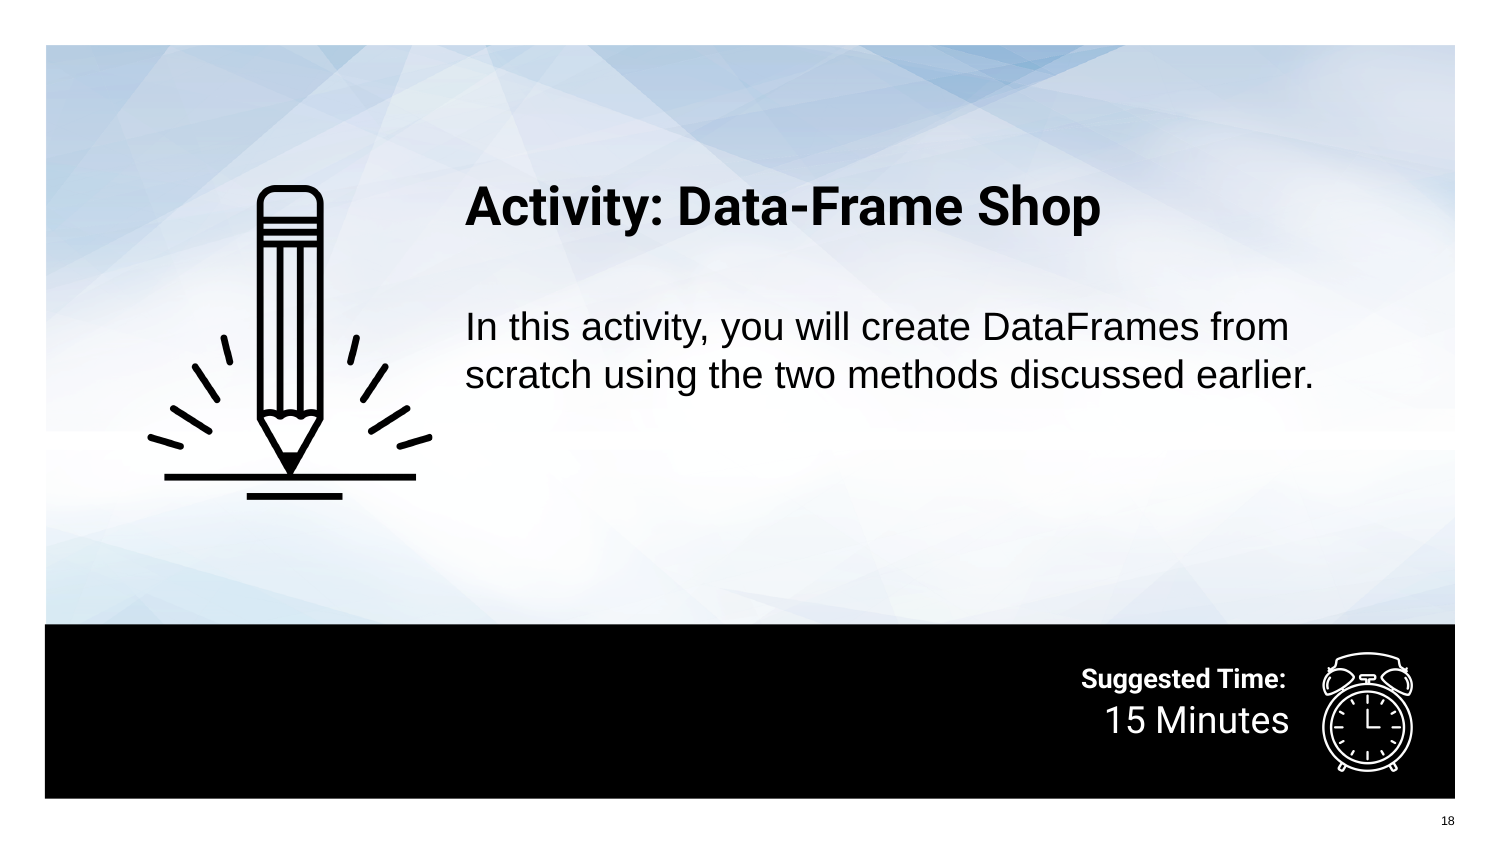

Activity: Data-Frame Shop

In this activity, you will create DataFrames from scratch using the two methods discussed earlier.
# 15 Minutes

18